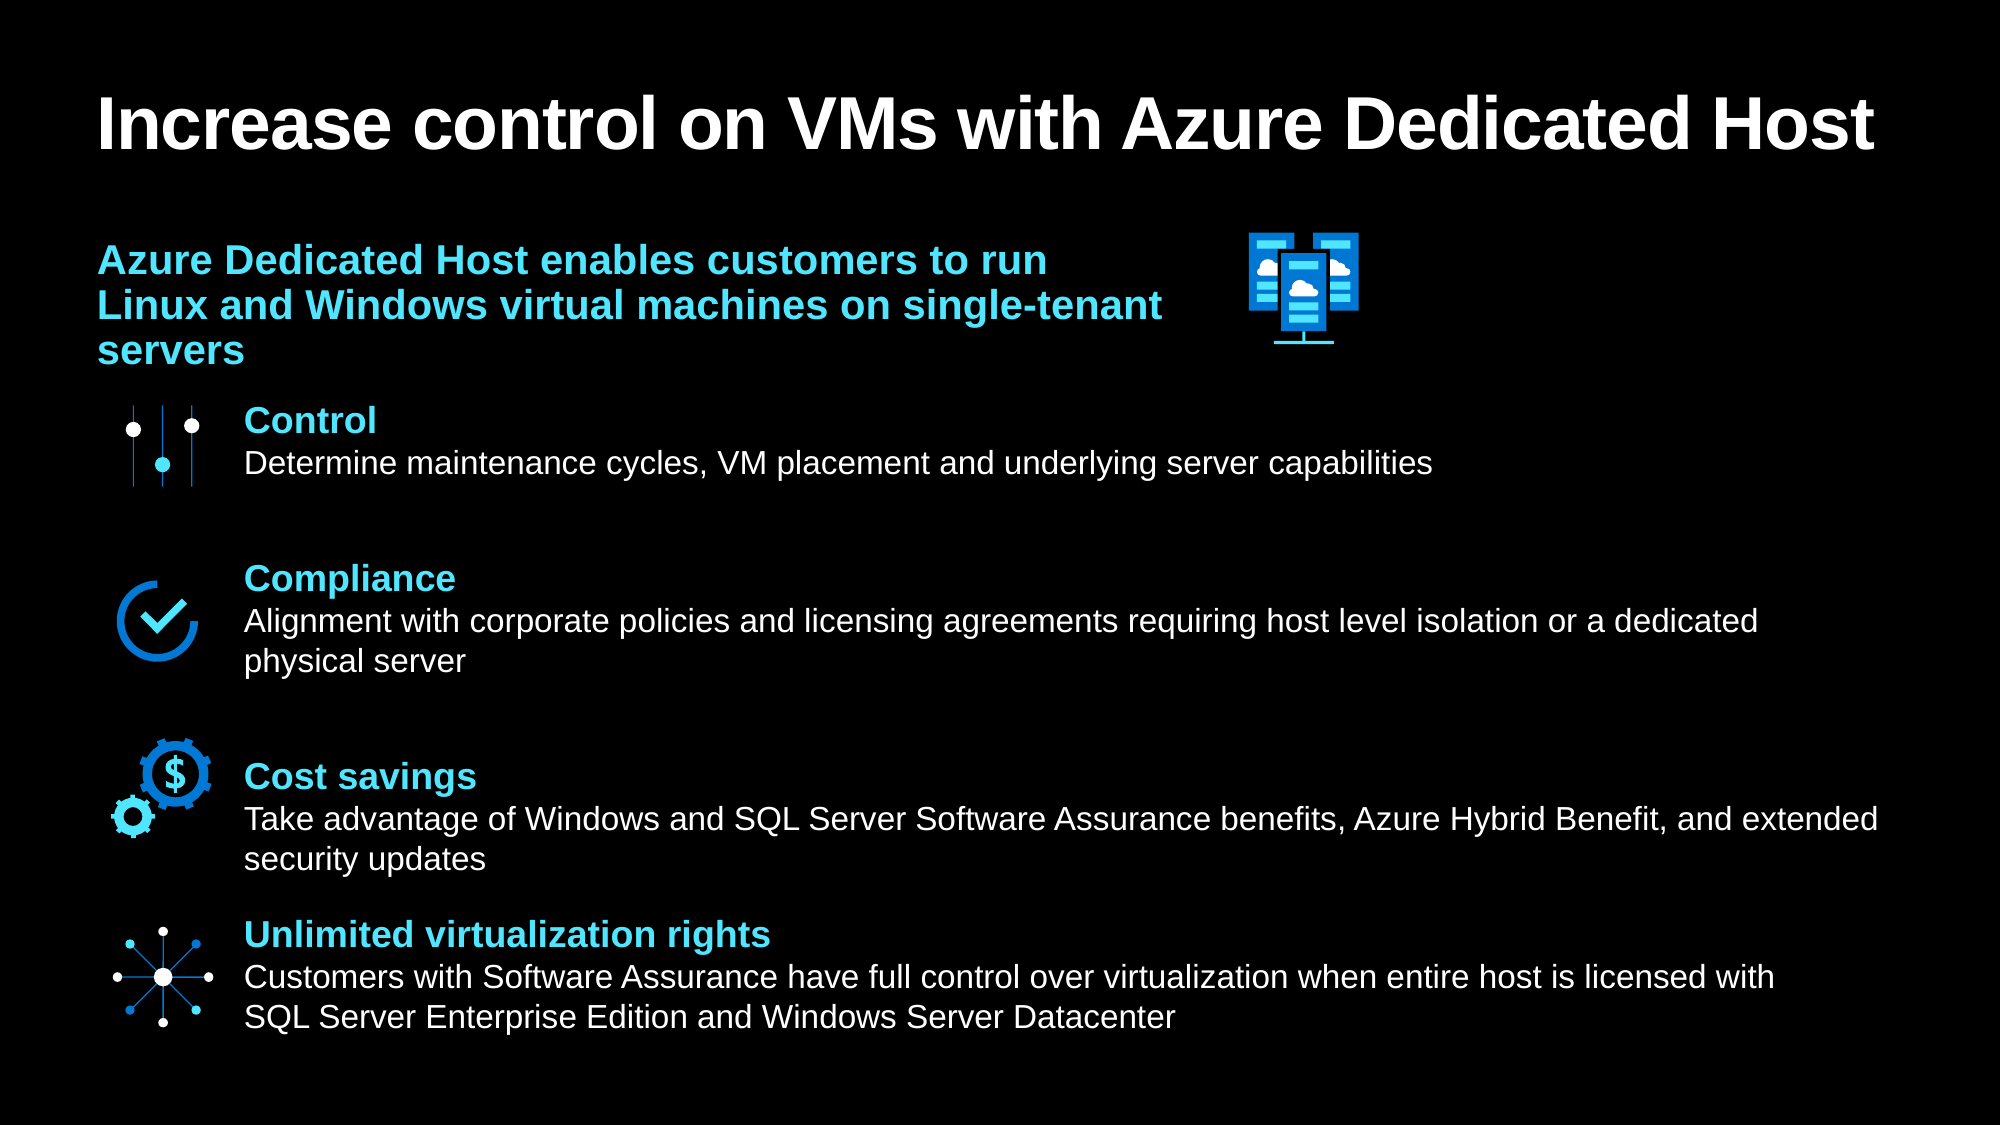

# Increase control on VMs with Azure Dedicated Host

Azure Dedicated Host enables customers to run Linux and Windows virtual machines on single-tenant servers
Control
Determine maintenance cycles, VM placement and underlying server capabilities

Compliance
Alignment with corporate policies and licensing agreements requiring host level isolation or a dedicated physical server

Cost savings
Take advantage of Windows and SQL Server Software Assurance benefits, Azure Hybrid Benefit, and extended security updates
Unlimited virtualization rights
Customers with Software Assurance have full control over virtualization when entire host is licensed with SQL Server Enterprise Edition and Windows Server Datacenter